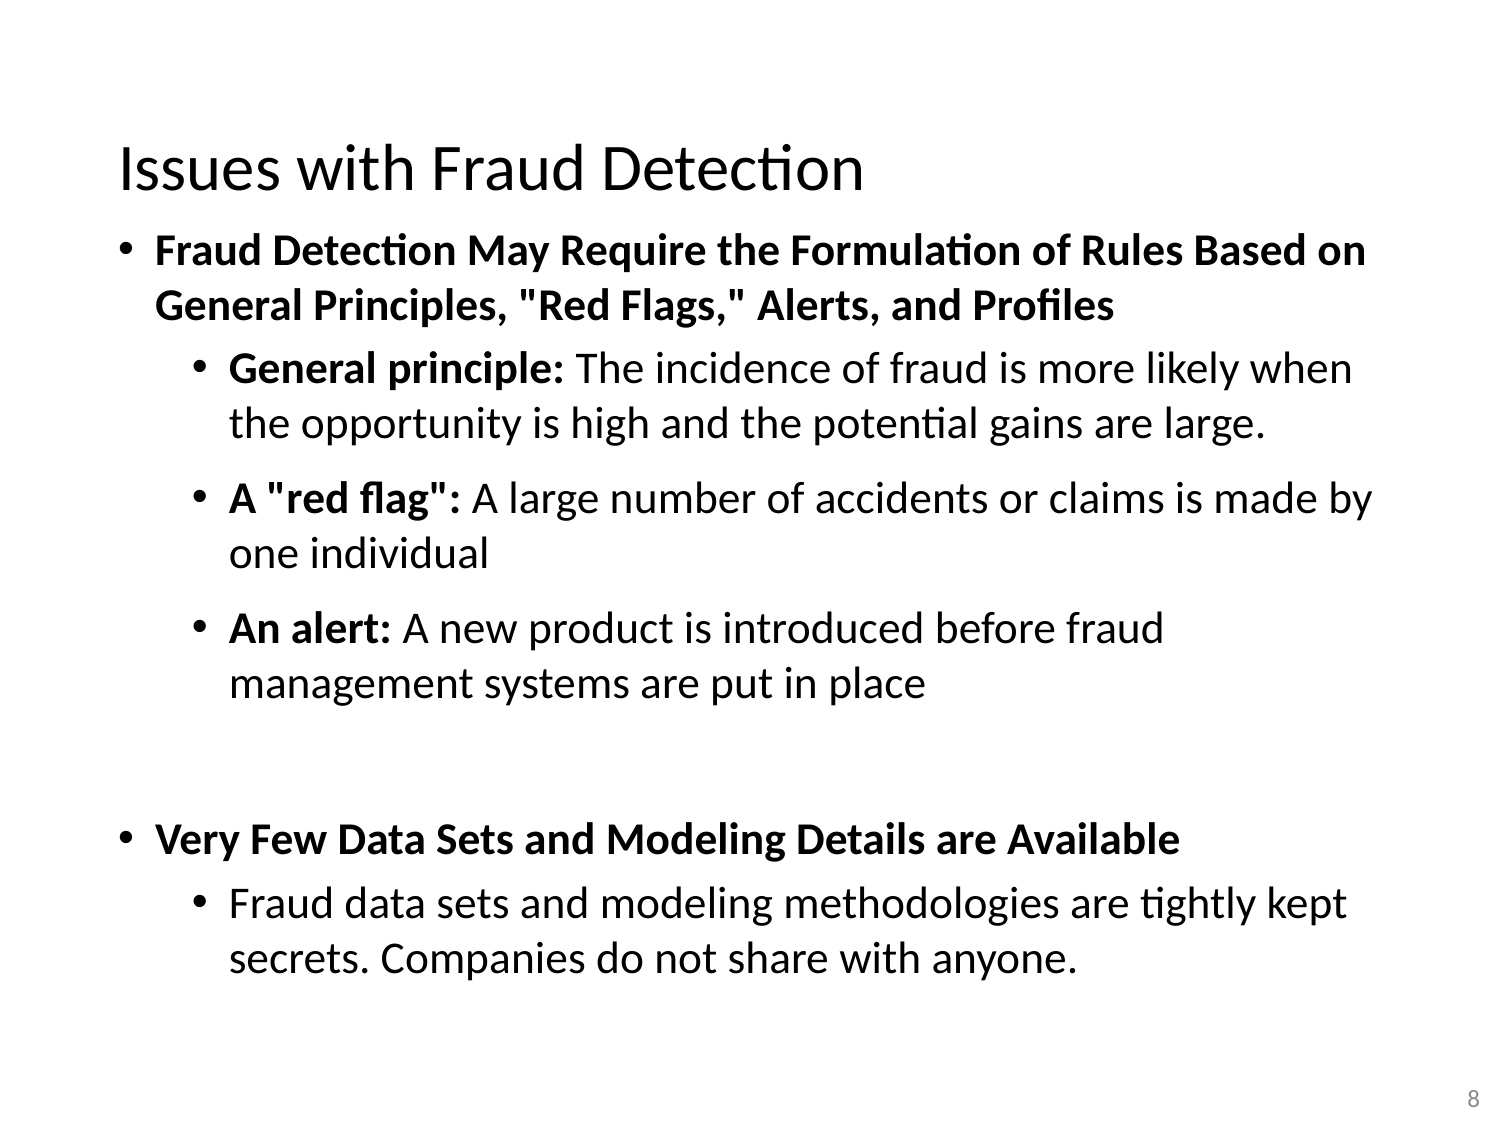

# Issues with Fraud Detection
Fraud Detection May Require the Formulation of Rules Based on General Principles, "Red Flags," Alerts, and Profiles
General principle: The incidence of fraud is more likely when the opportunity is high and the potential gains are large.
A "red flag": A large number of accidents or claims is made by one individual
An alert: A new product is introduced before fraud management systems are put in place

Very Few Data Sets and Modeling Details are Available
Fraud data sets and modeling methodologies are tightly kept secrets. Companies do not share with anyone.

8